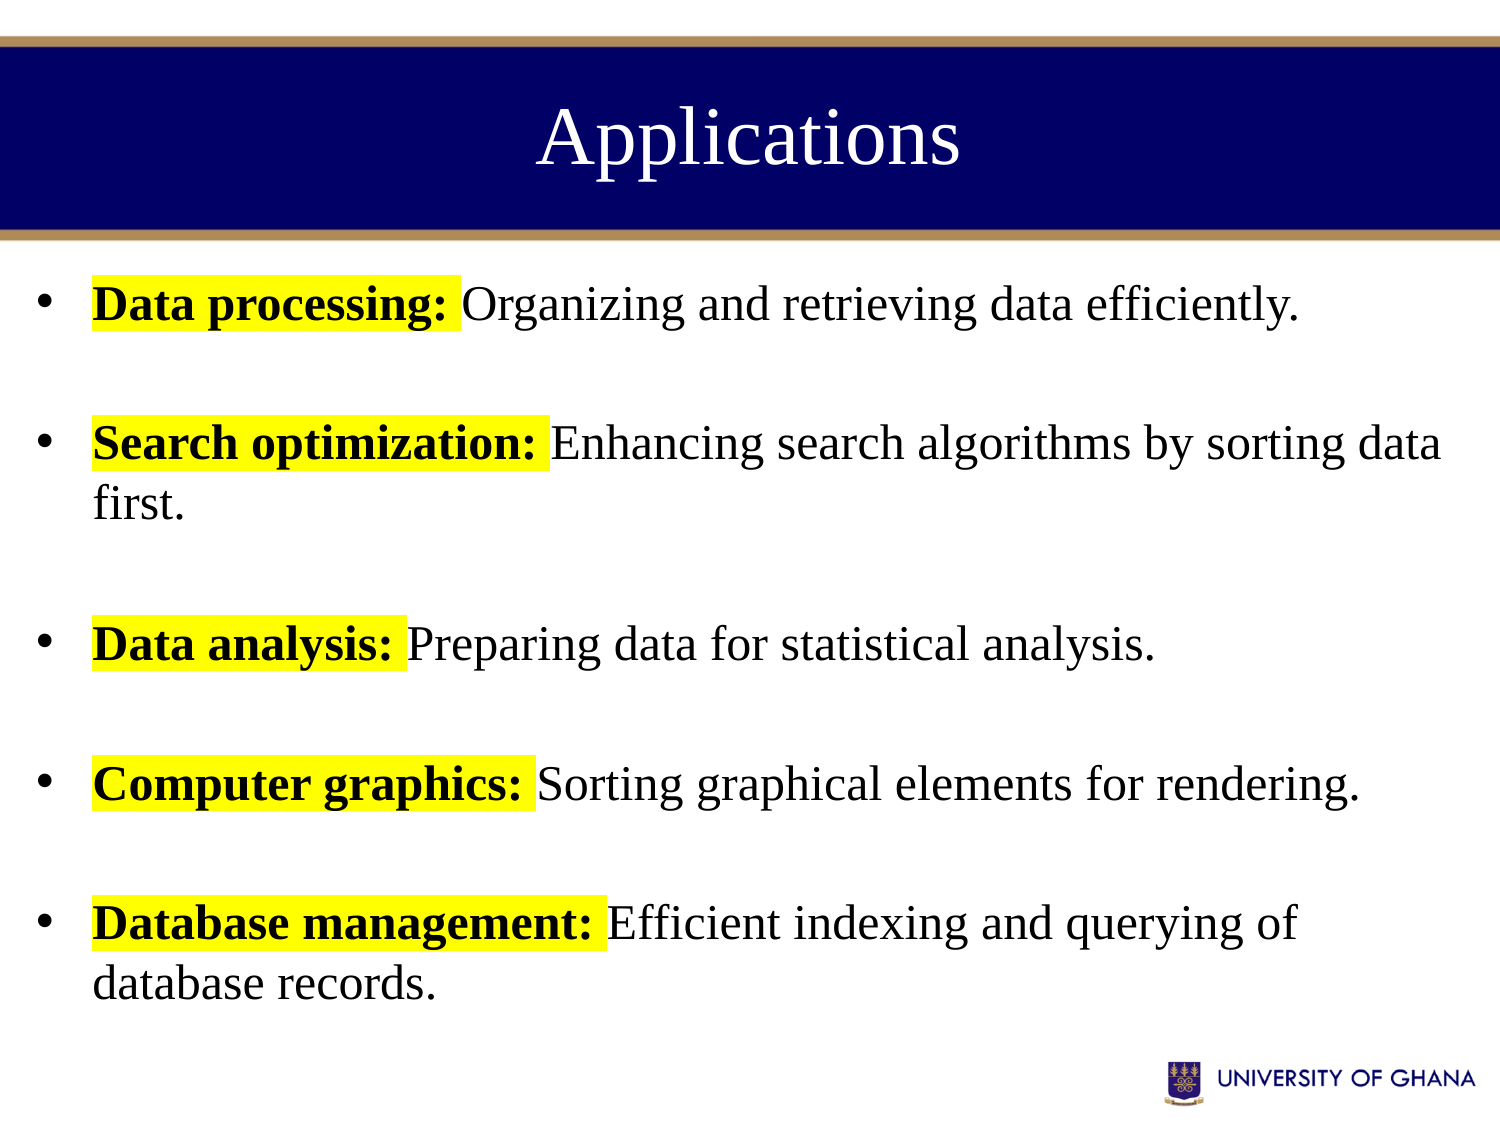

# Applications
Data processing: Organizing and retrieving data efficiently.

Search optimization: Enhancing search algorithms by sorting data first.

Data analysis: Preparing data for statistical analysis.

Computer graphics: Sorting graphical elements for rendering.

Database management: Efficient indexing and querying of database records.